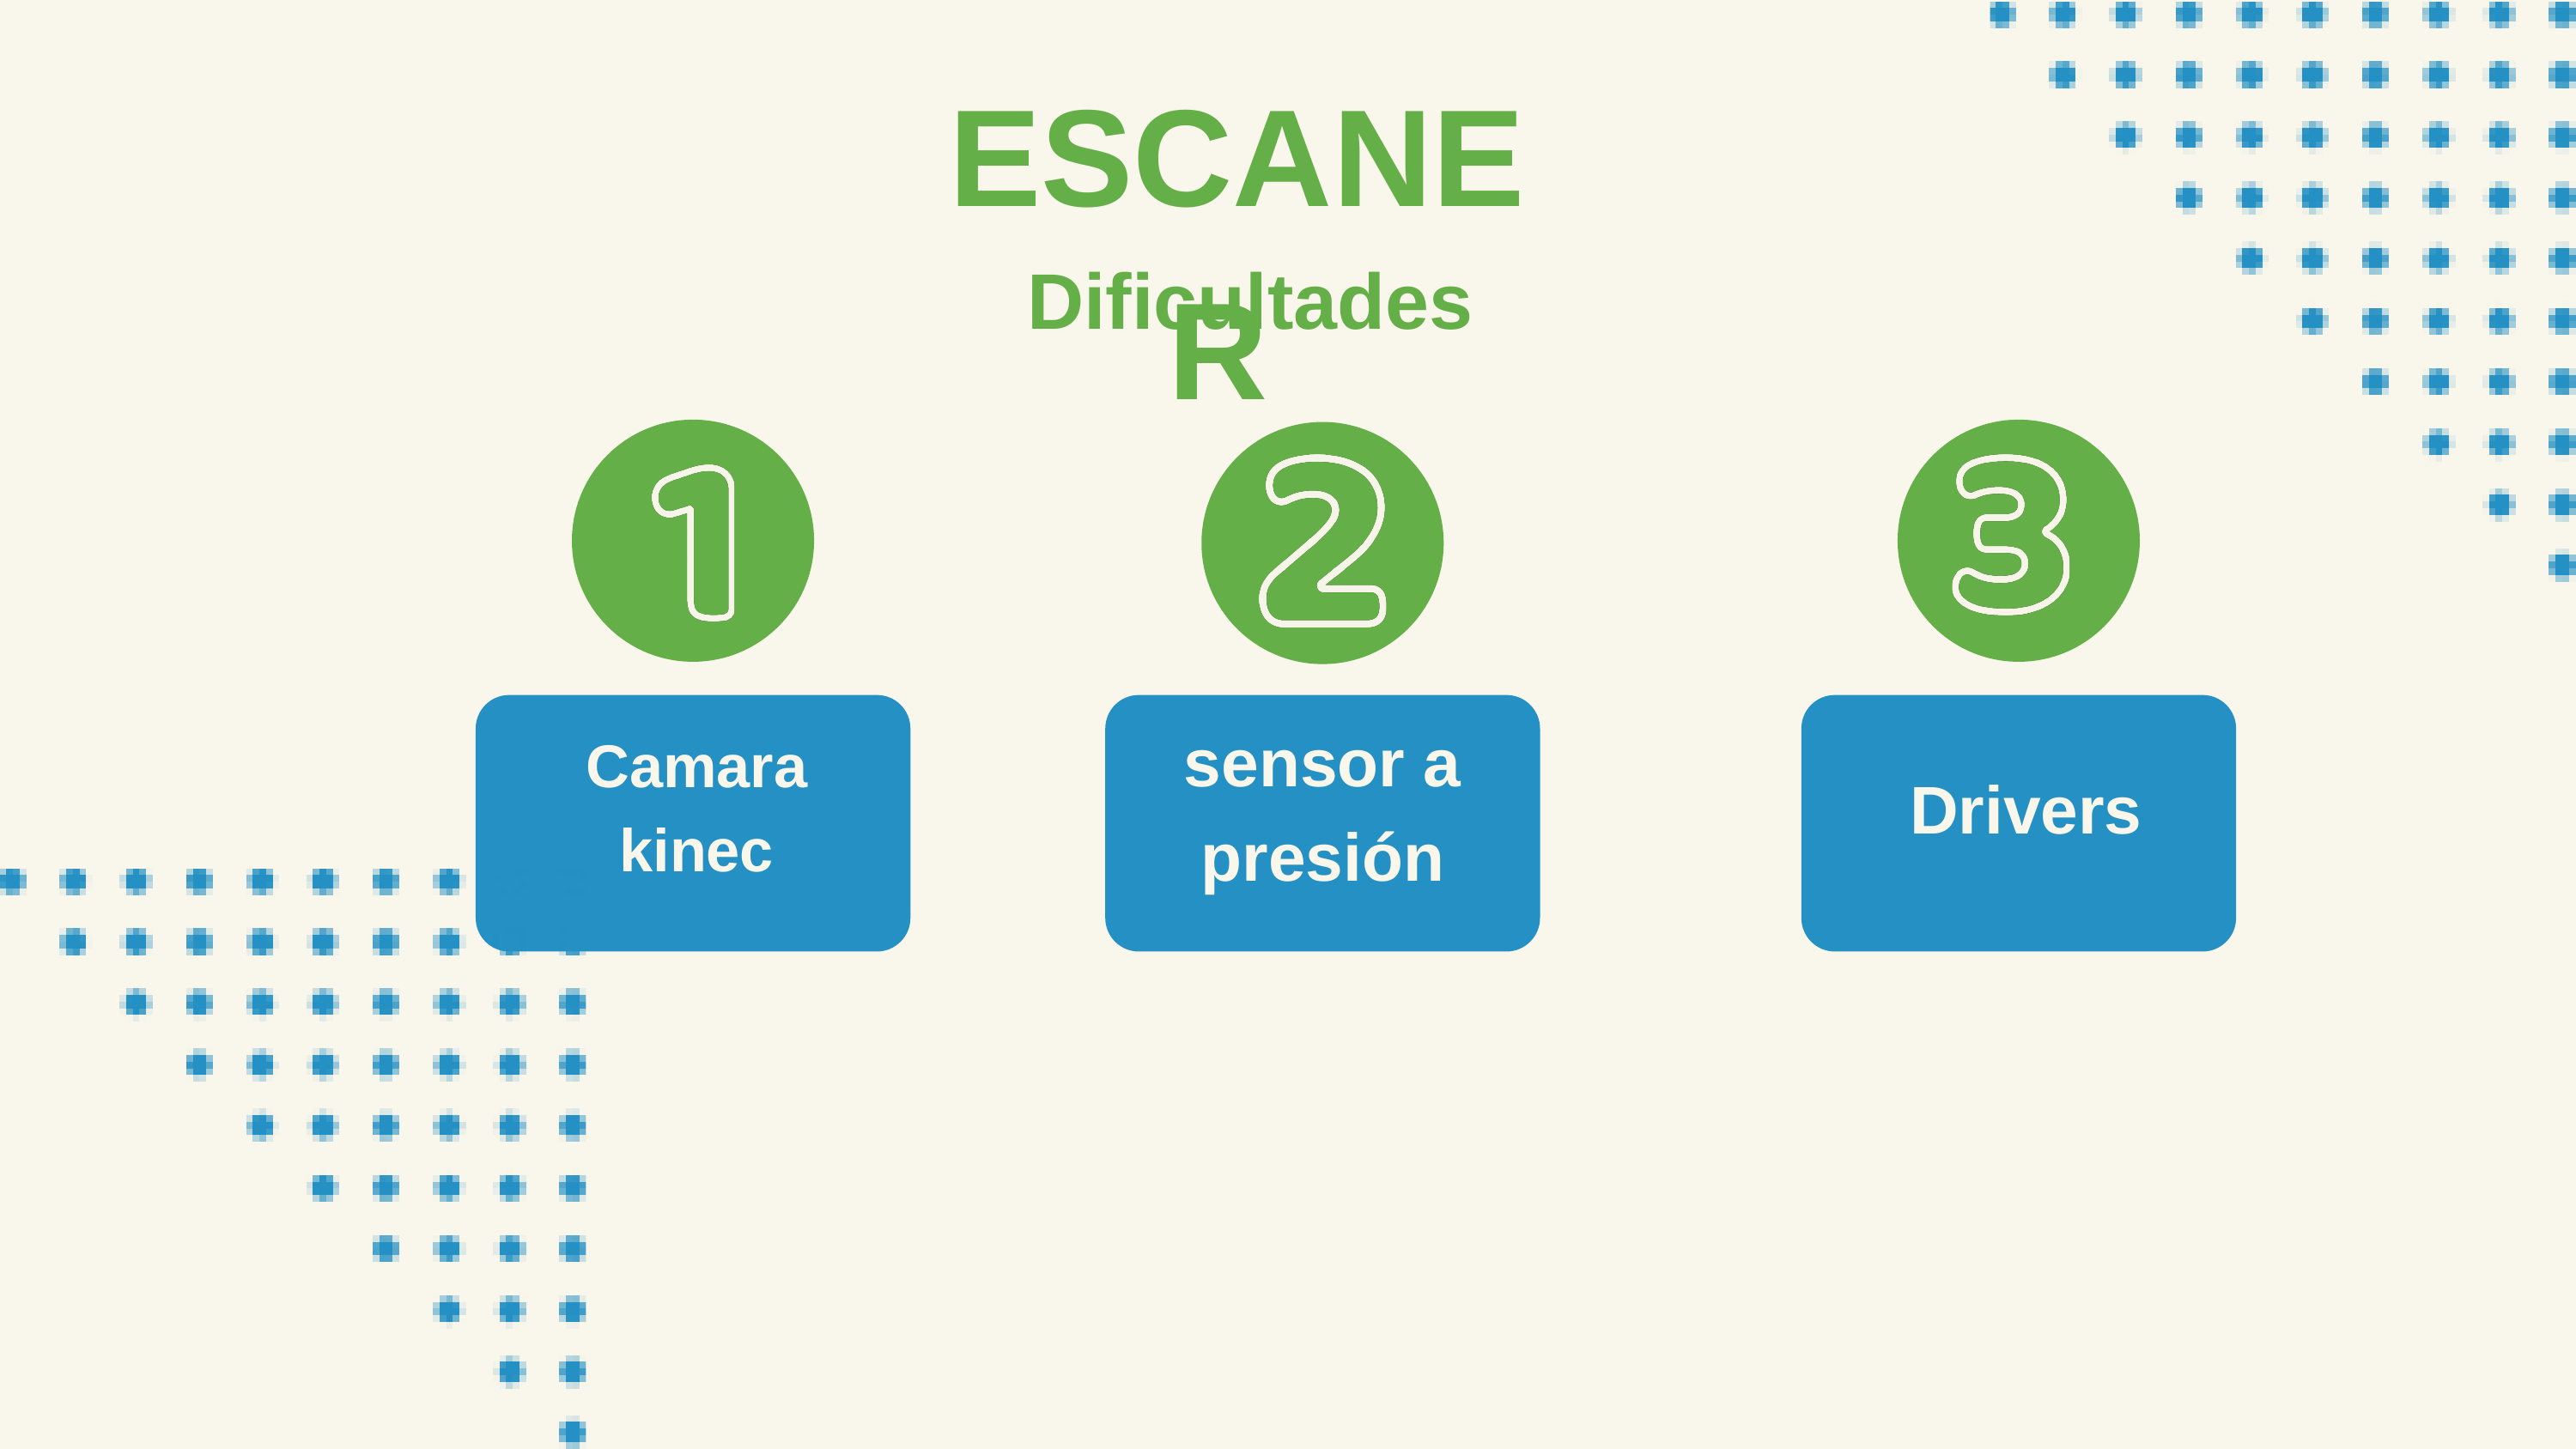

ESCANER
Dificultades

sensor a
 presión
Camara
 kinec
Drivers